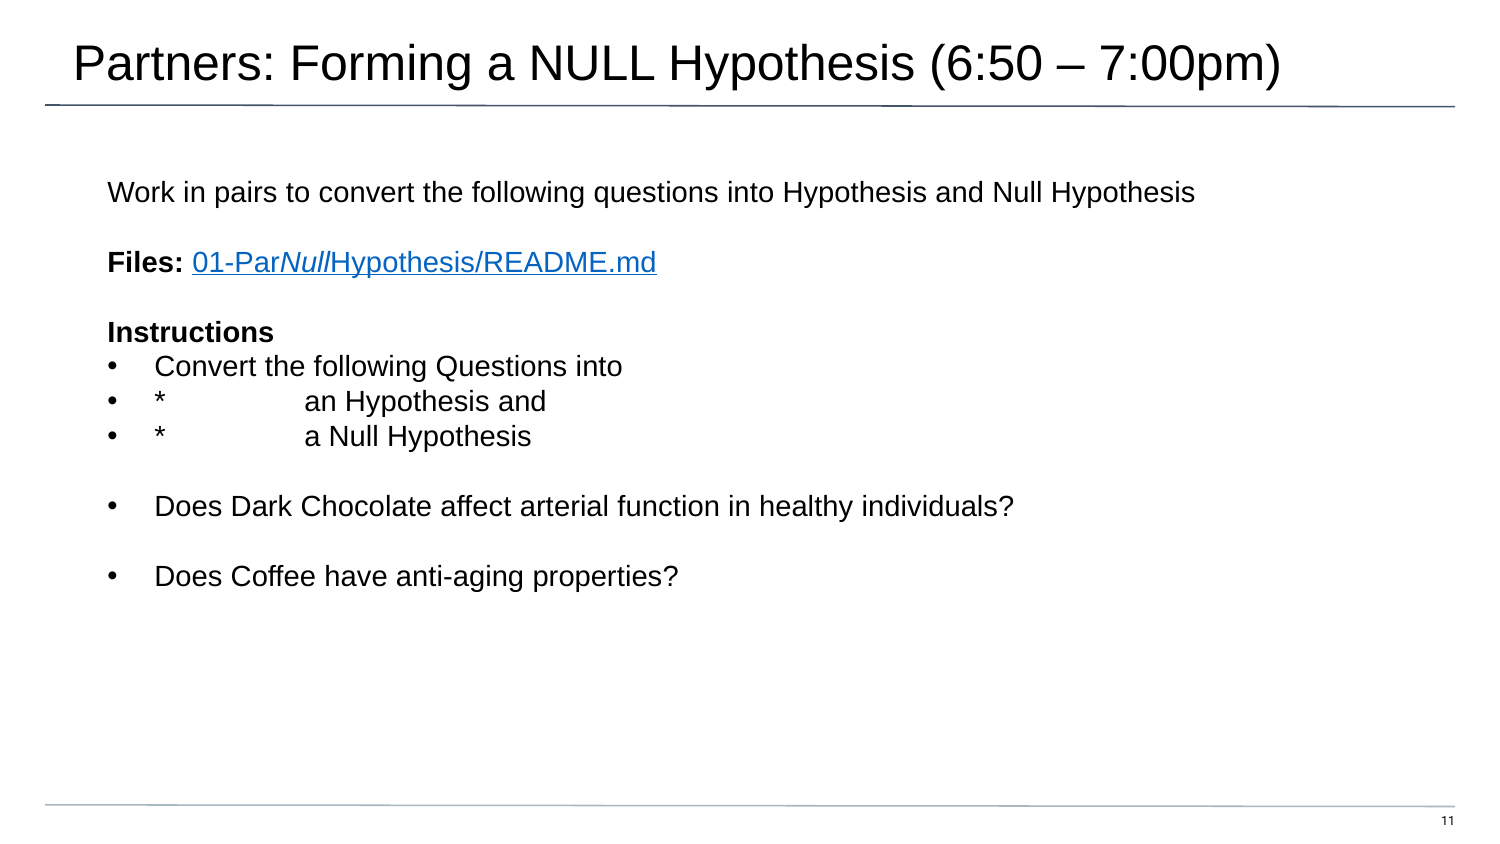

# Partners: Forming a NULL Hypothesis (6:50 – 7:00pm)
Work in pairs to convert the following questions into Hypothesis and Null Hypothesis

Files: 01-ParNullHypothesis/README.md

Instructions
Convert the following Questions into
*	an Hypothesis and
*	a Null Hypothesis

Does Dark Chocolate affect arterial function in healthy individuals?

Does Coffee have anti-aging properties?